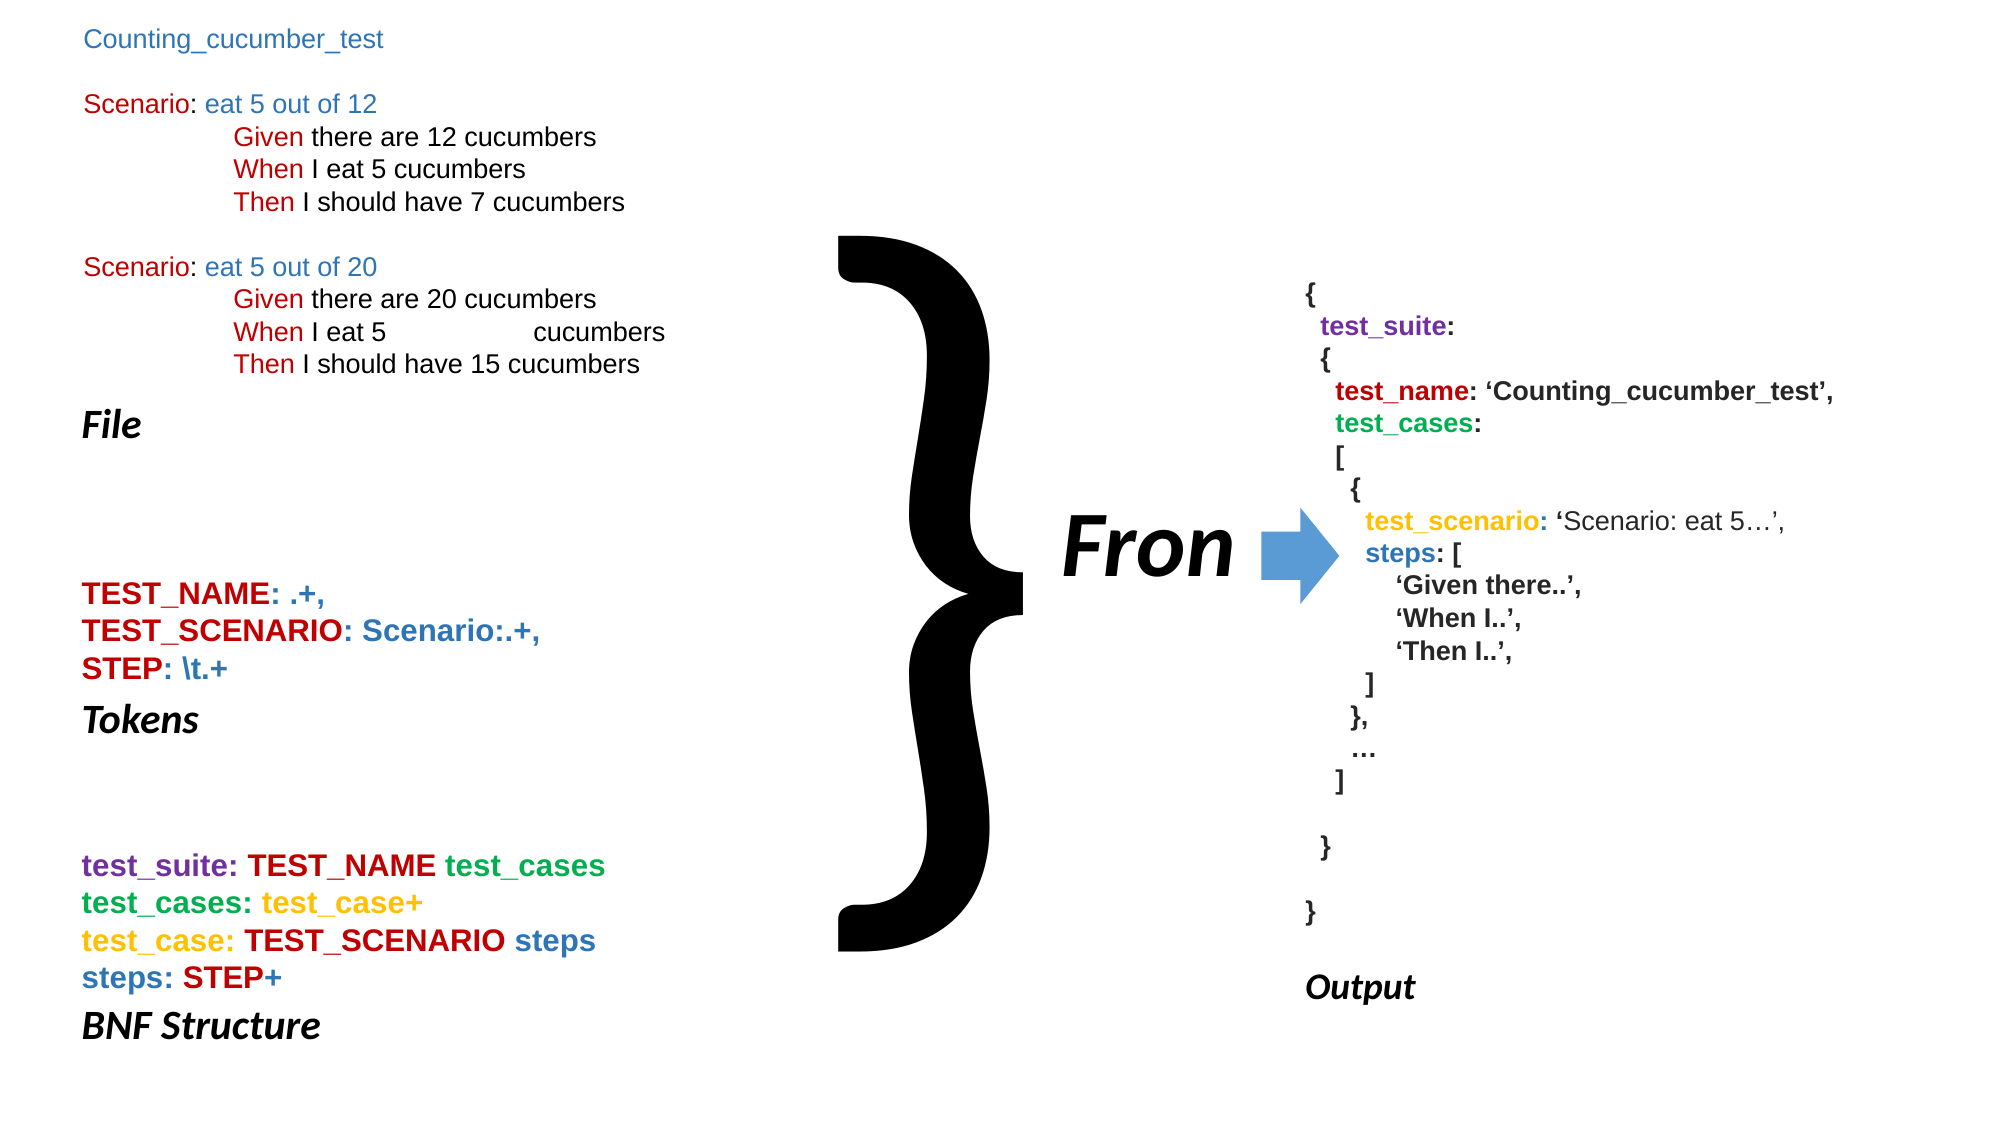

}
Counting_cucumber_test

Scenario: eat 5 out of 12
	Given there are 12 cucumbers
	When I eat 5 cucumbers
	Then I should have 7 cucumbers

Scenario: eat 5 out of 20
	Given there are 20 cucumbers
	When I eat 5 	cucumbers
	Then I should have 15 cucumbers
{
  test_suite:
  {
    test_name: ‘Counting_cucumber_test’,
    test_cases:
    [
      {
        test_scenario: ‘Scenario: eat 5…’,
        steps: [
            ‘Given there..’,
            ‘When I..’,
            ‘Then I..’,
        ]
      },
      …
    ]

  }

}
File
Fron

TEST_NAME: .+,
TEST_SCENARIO: Scenario:.+,
STEP: \t.+
Tokens
test_suite: TEST_NAME test_cases
test_cases: test_case+
test_case: TEST_SCENARIO steps
steps: STEP+
Output
BNF Structure